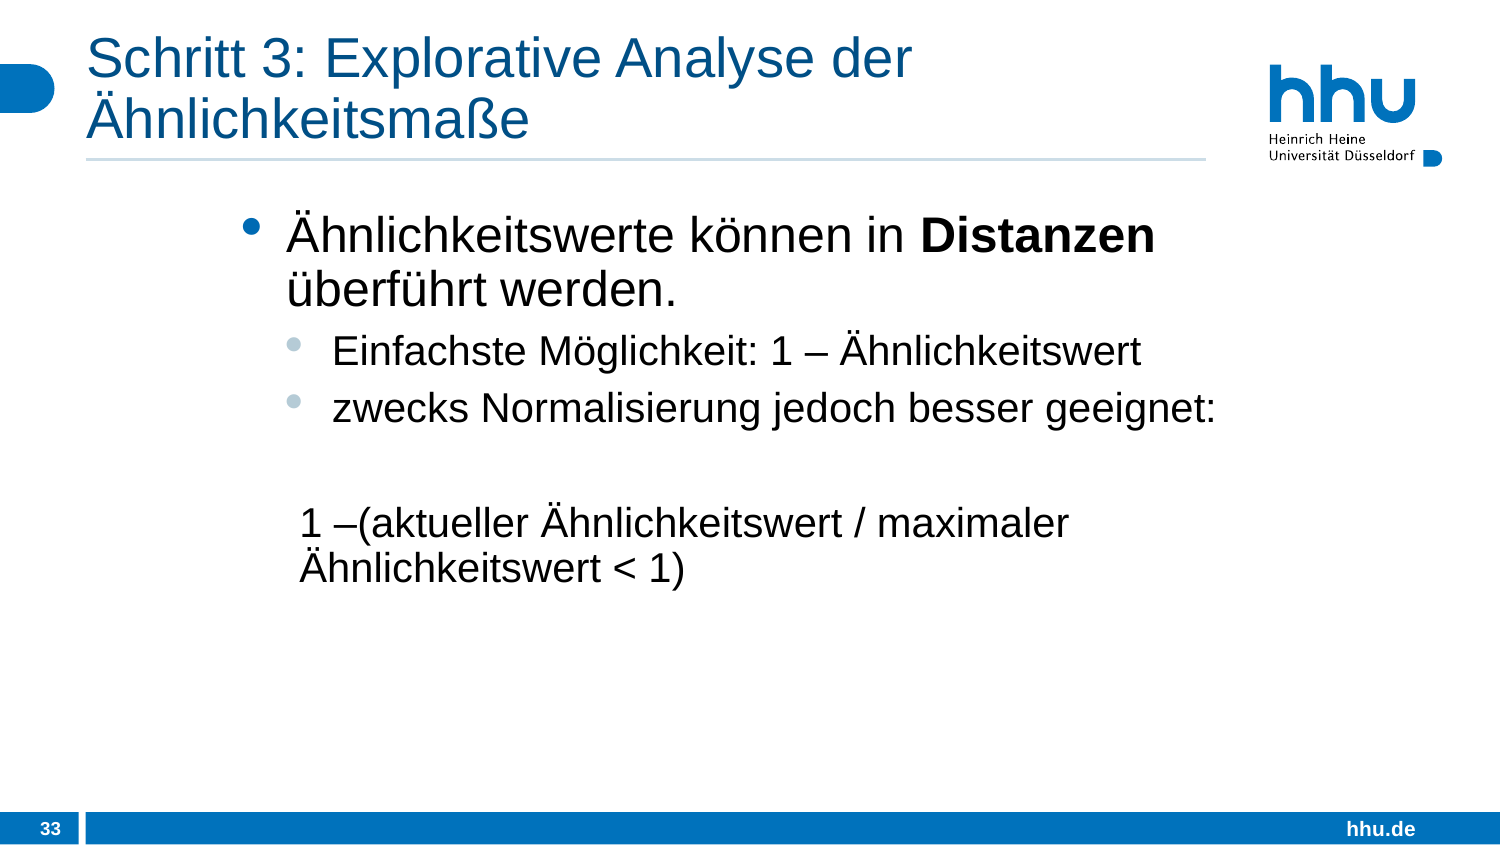

# Schritt 3: Explorative Analyse der Ähnlichkeitsmaße
Ähnlichkeitswerte können in Distanzen überführt werden.
Einfachste Möglichkeit: 1 – Ähnlichkeitswert
zwecks Normalisierung jedoch besser geeignet:

1 –(aktueller Ähnlichkeitswert / maximaler Ähnlichkeitswert < 1)
33